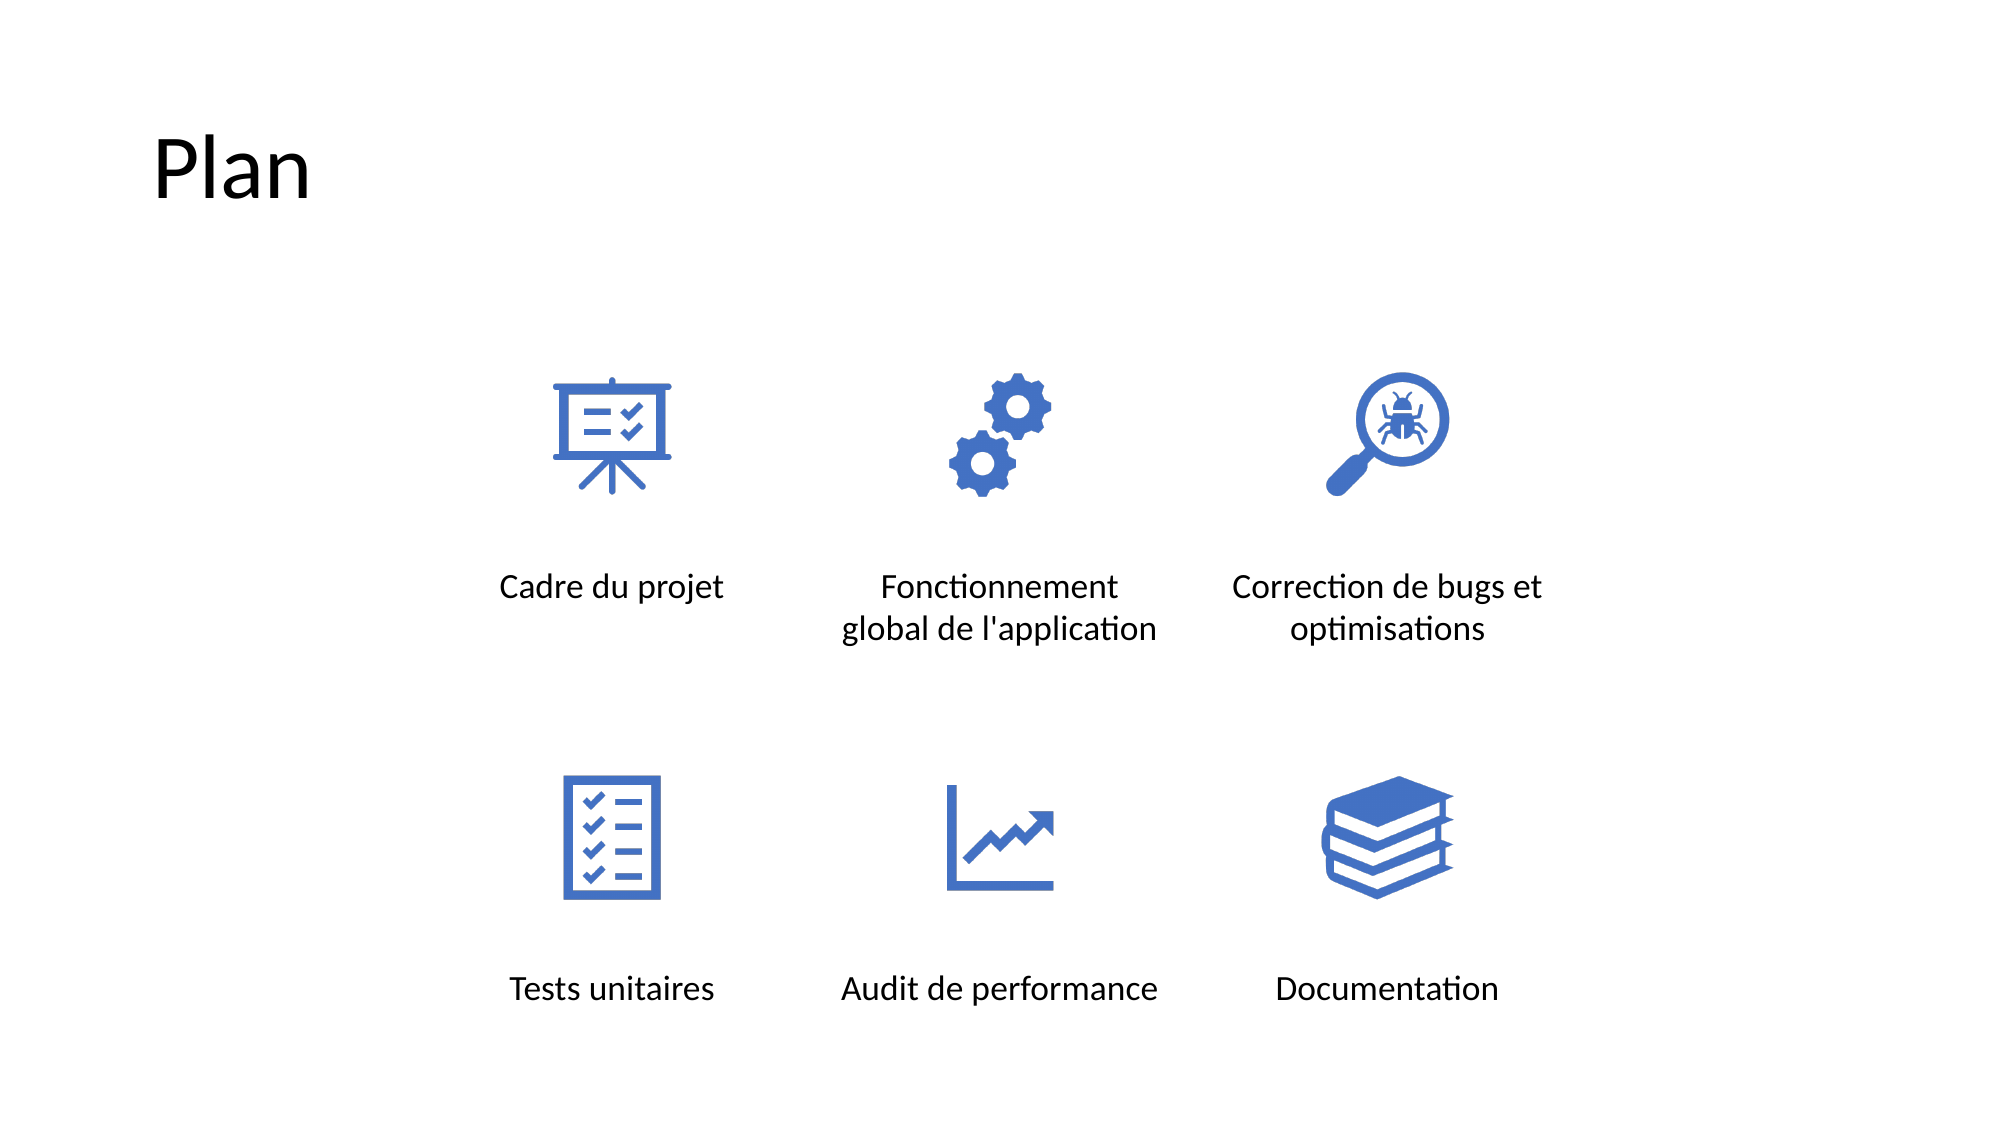

# Plan
Cadre du projet
Fonctionnement global de l'application
Correction de bugs et optimisations
Tests unitaires
Audit de performance
Documentation